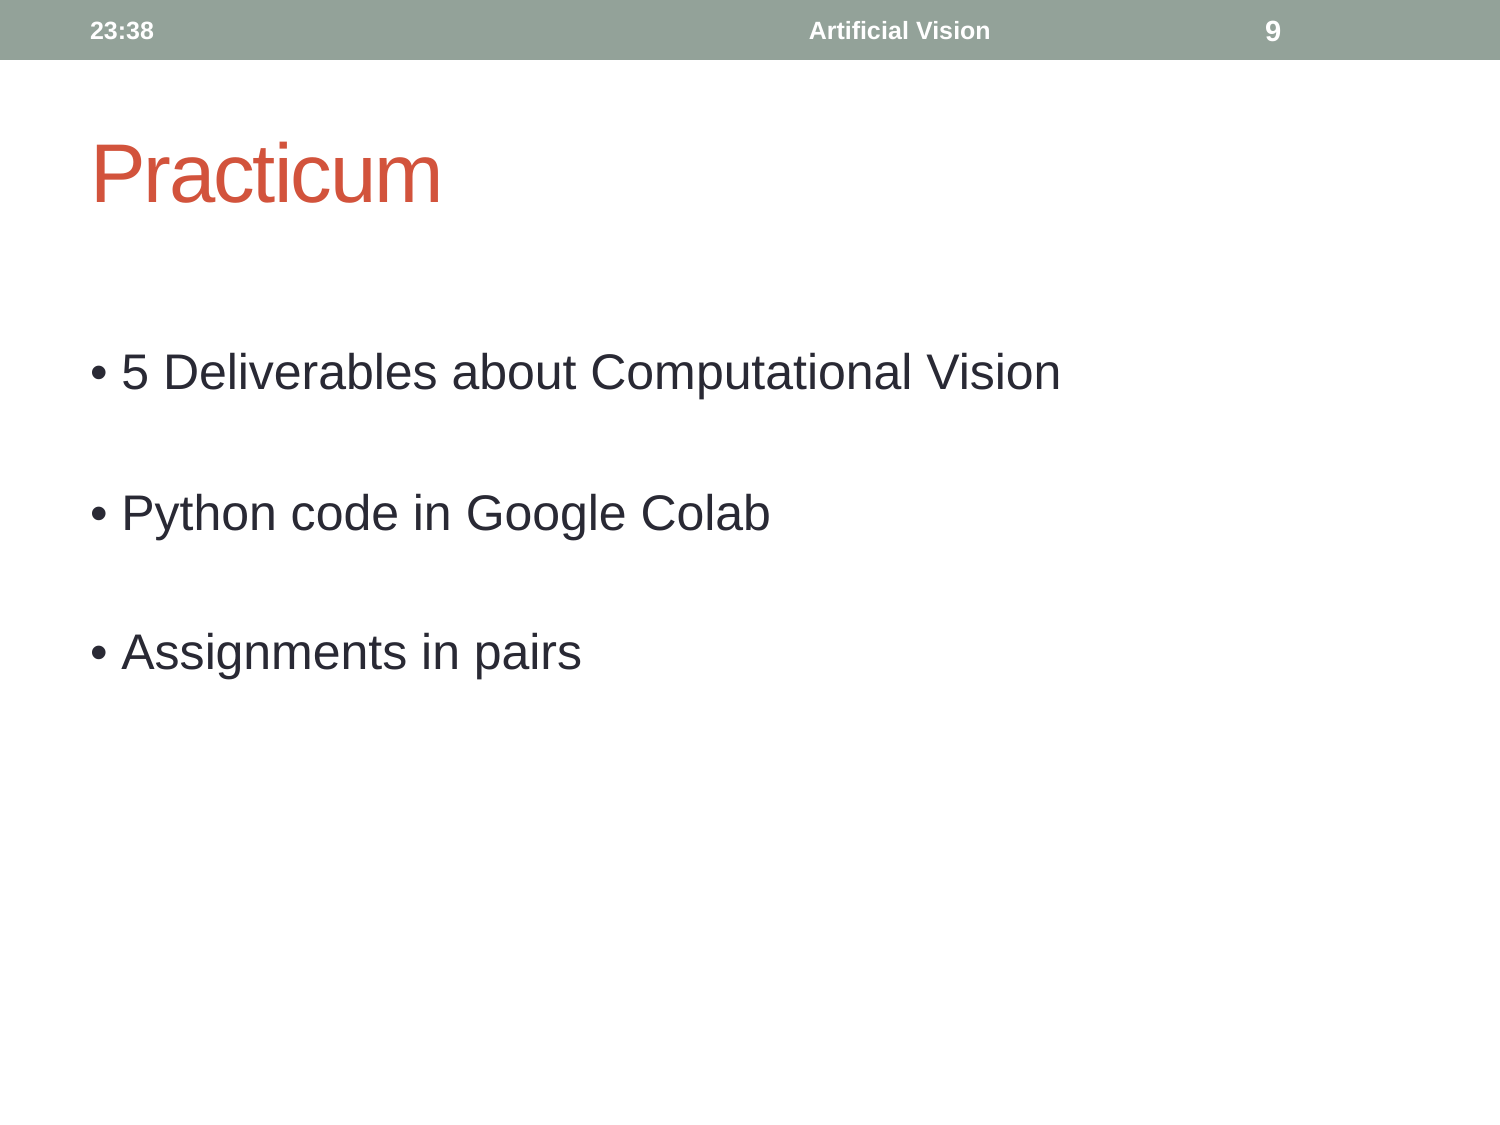

23:38
Artificial Vision
9
# Practicum

• 5 Deliverables about Computational Vision

• Python code in Google Colab

• Assignments in pairs